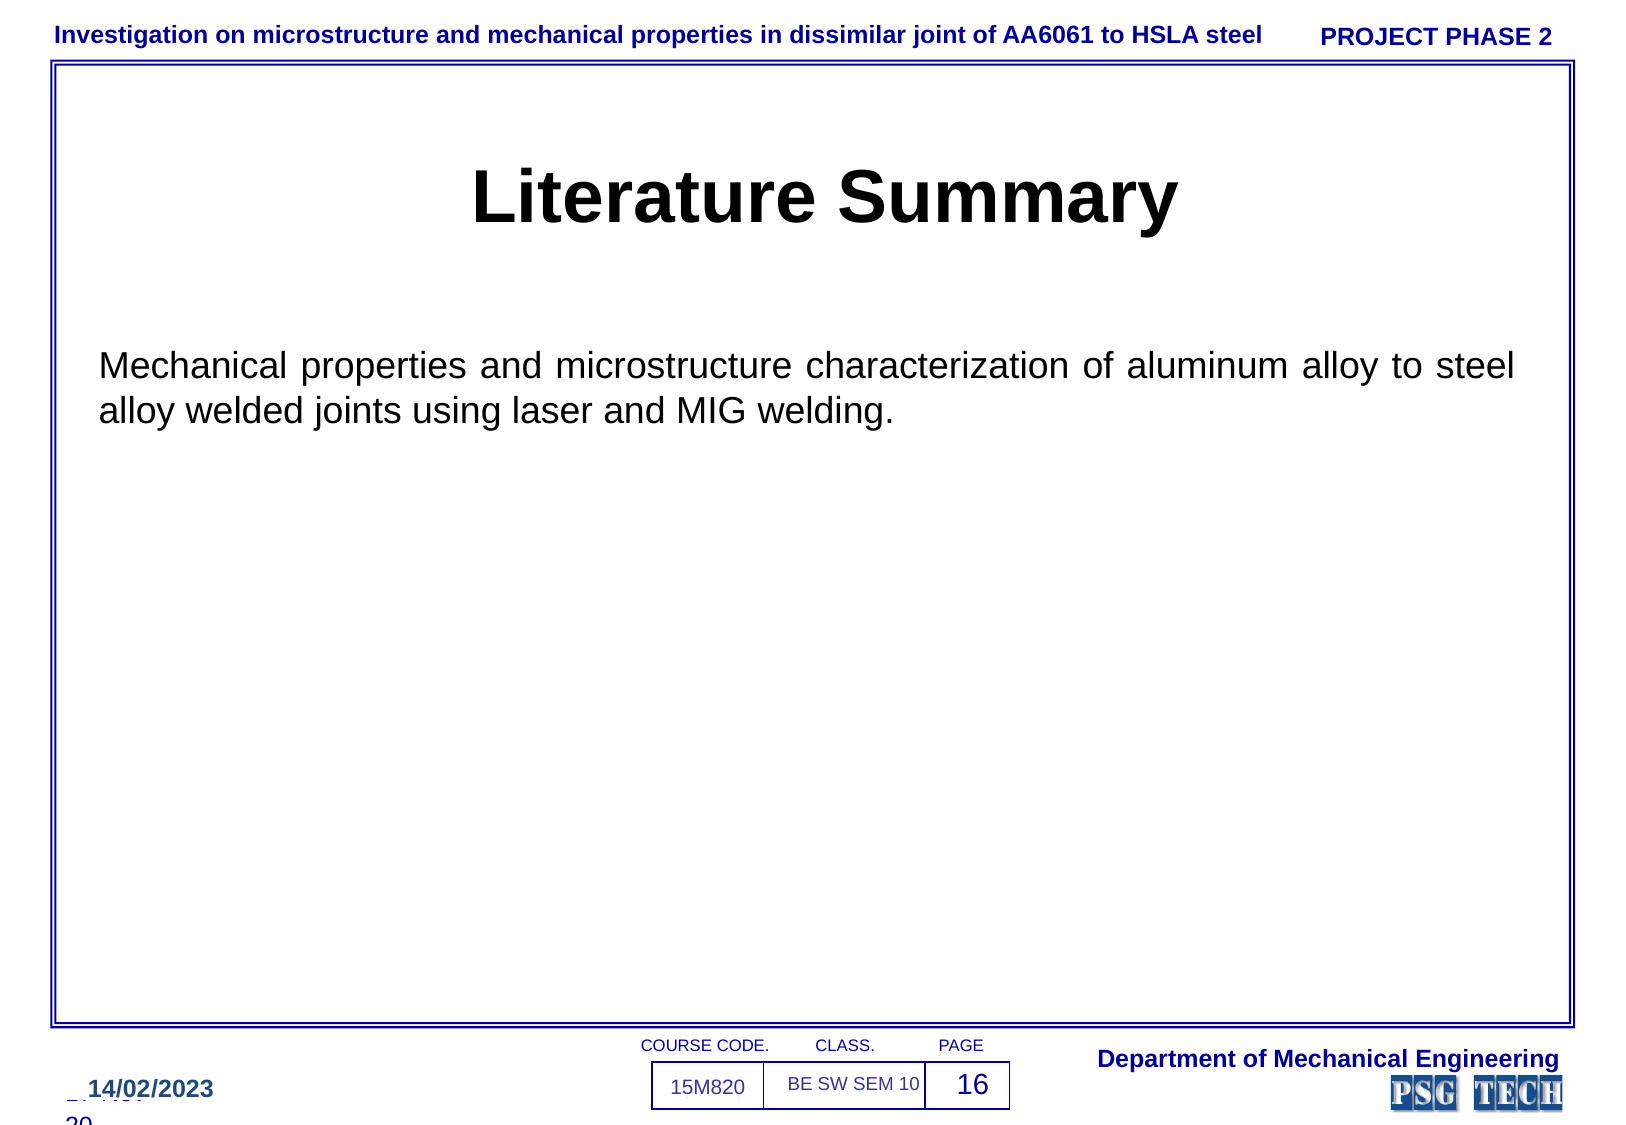

PROJECT PHASE 2

Investigation on microstructure and mechanical properties in dissimilar joint of AA6061 to HSLA steel
Literature Summary
Mechanical properties and microstructure characterization of aluminum alloy to steel alloy welded joints using laser and MIG welding.
CLASS.
COURSE CODE.
PAGE
Department of Mechanical Engineering
| 15M820 | BE SW SEM 10 | 16 |
| --- | --- | --- |
14/02/2023

BE:

17-Nov-20
15M216